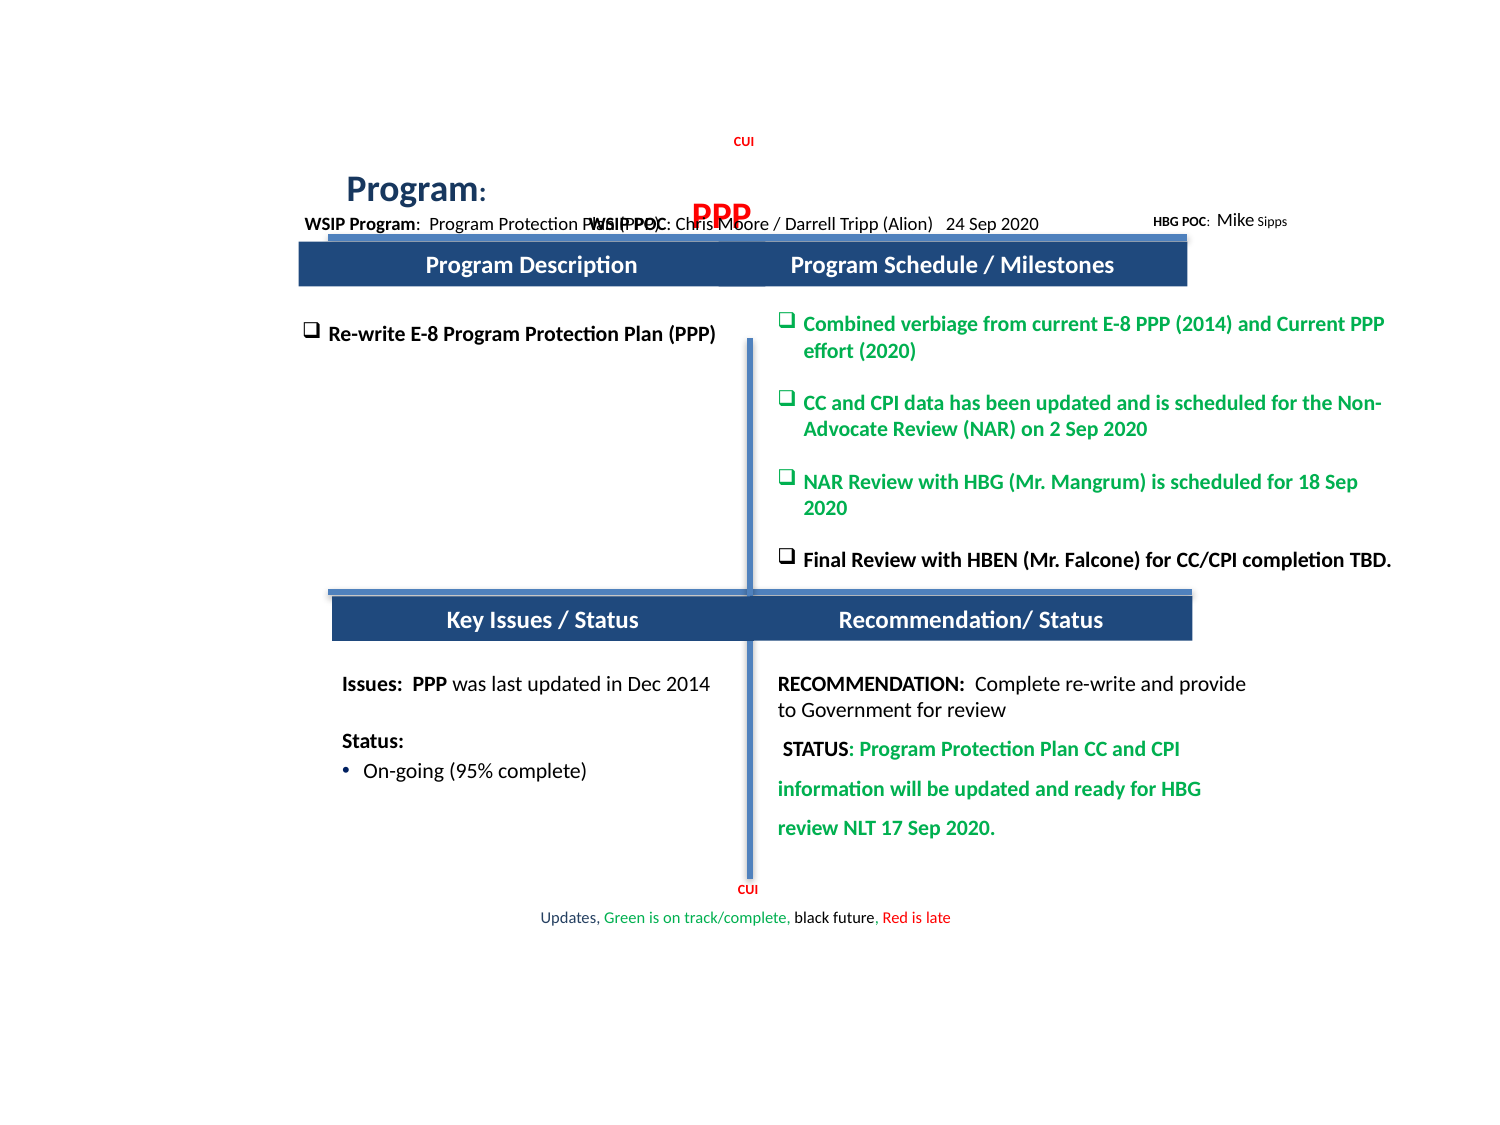

CUI
Program: 					                         PPP
HBG POC:  Mike Sipps
WSIP Program:  Program Protection Plan (PPP)
WSIP POC: Chris Moore / Darrell Tripp (Alion)   24 Sep 2020
Program Description
Program Schedule / Milestones
Combined verbiage from current E-8 PPP (2014) and Current PPP effort (2020)

CC and CPI data has been updated and is scheduled for the Non-Advocate Review (NAR) on 2 Sep 2020

NAR Review with HBG (Mr. Mangrum) is scheduled for 18 Sep 2020

Final Review with HBEN (Mr. Falcone) for CC/CPI completion TBD.

Re-write E-8 Program Protection Plan (PPP)

Recommendation/ Status
Key Issues / Status
RECOMMENDATION:  Complete re-write and provide to Government for review
 STATUS: Program Protection Plan CC and CPI information will be updated and ready for HBG review NLT 17 Sep 2020.

Issues:  PPP was last updated in Dec 2014

Status:
On-going (95% complete)

CUI
Updates, Green is on track/complete, black future, Red is late